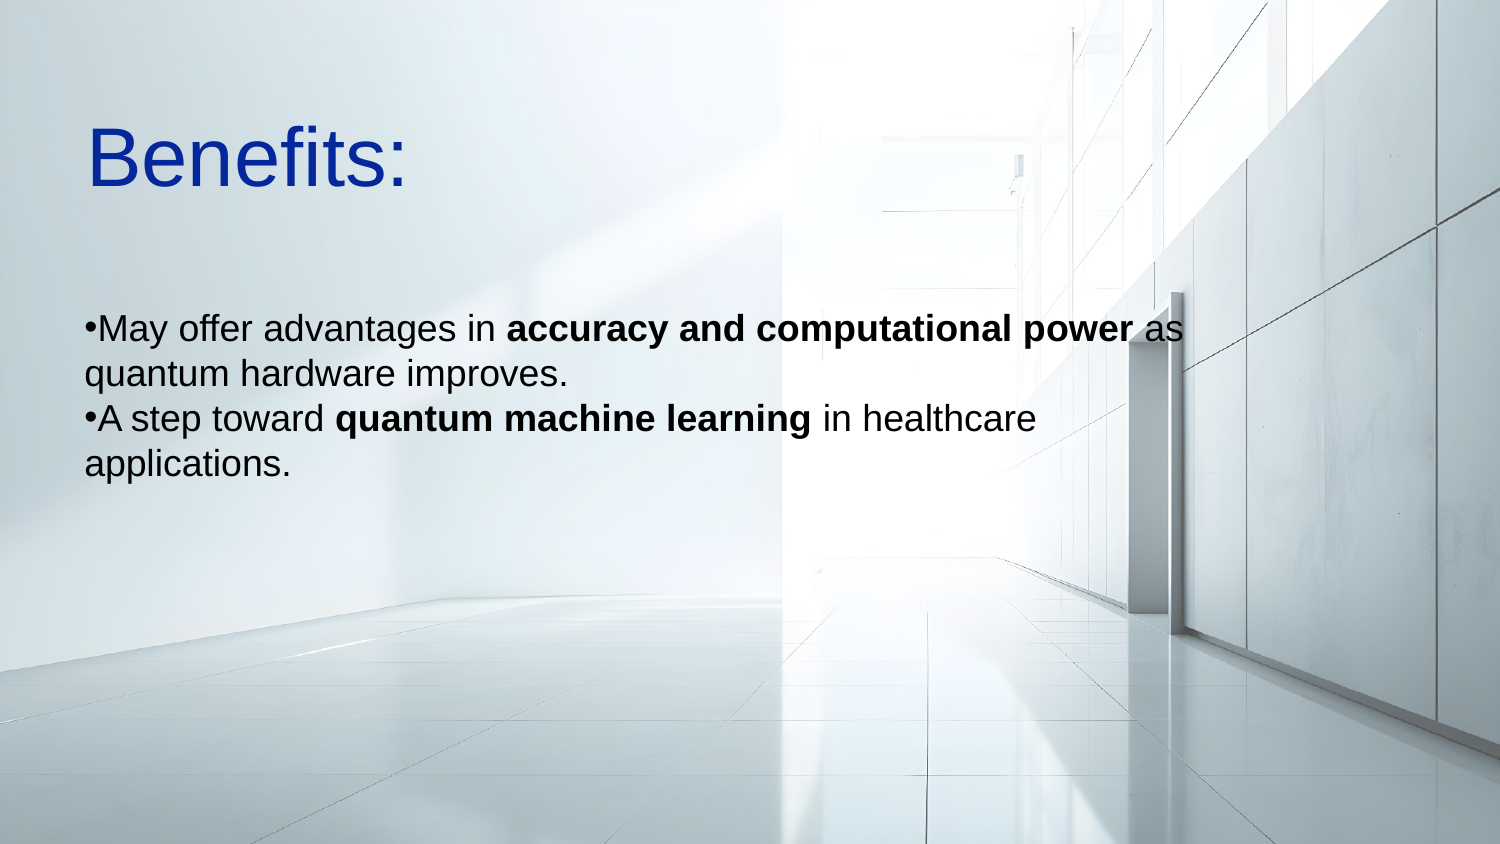

Benefits:

May offer advantages in accuracy and computational power as quantum hardware improves.
A step toward quantum machine learning in healthcare applications.